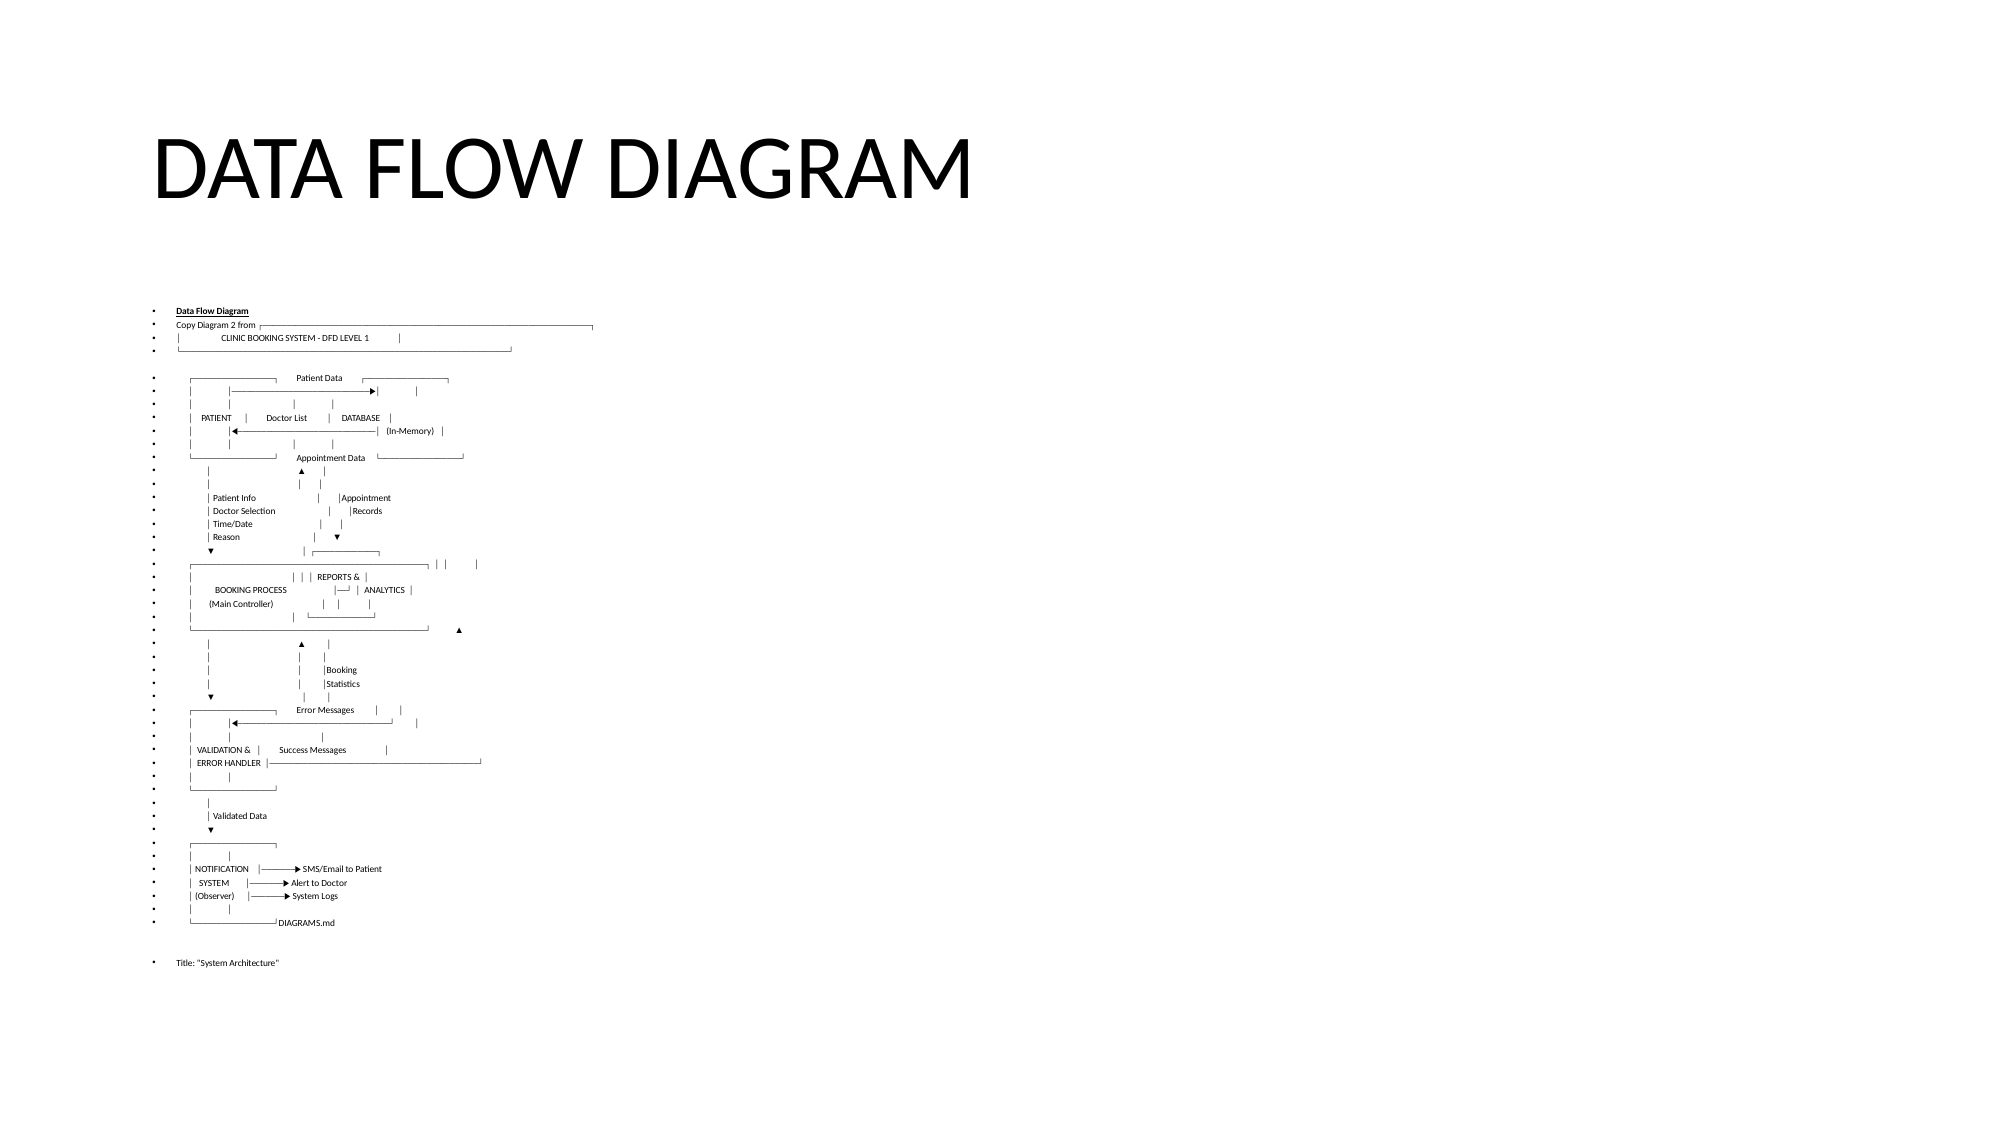

# DATA FLOW DIAGRAM
Data Flow Diagram
Copy Diagram 2 from ┌─────────────────────────────────────────────────────────────────────┐
│                    CLINIC BOOKING SYSTEM - DFD LEVEL 1              │
└─────────────────────────────────────────────────────────────────────┘

      ┌─────────────────┐         Patient Data         ┌─────────────────┐
      │                 │─────────────────────────────▶│                 │
      │                 │                              │                 │
      │    PATIENT      │         Doctor List          │     DATABASE    │
      │                 │◀─────────────────────────────│   (In-Memory)   │
      │                 │                              │                 │
      └─────────────────┘         Appointment Data     └─────────────────┘
               │                                           ▲        │
               │                                           │        │
               │ Patient Info                              │        │Appointment
               │ Doctor Selection                          │        │Records
               │ Time/Date                                 │        │
               │ Reason                                    │        ▼
               ▼                                           │  ┌─────────────┐
      ┌─────────────────────────────────────────────────┐  │  │             │
      │                                                 │  │  │  REPORTS &  │
      │           BOOKING PROCESS                       │──┘  │  ANALYTICS  │
      │        (Main Controller)                        │     │             │
      │                                                 │     └─────────────┘
      └─────────────────────────────────────────────────┘            ▲
               │                                           ▲          │
               │                                           │          │
               │                                           │          │Booking
               │                                           │          │Statistics
               ▼                                           │          │
      ┌─────────────────┐         Error Messages          │          │
      │                 │◀────────────────────────────────┘          │
      │                 │                                            │
      │  VALIDATION &   │         Success Messages                   │
      │  ERROR HANDLER  │────────────────────────────────────────────┘
      │                 │
      └─────────────────┘
               │
               │ Validated Data
               ▼
      ┌─────────────────┐
      │                 │
      │ NOTIFICATION    │───────▶ SMS/Email to Patient
      │   SYSTEM        │───────▶ Alert to Doctor
      │ (Observer)      │───────▶ System Logs
      │                 │
      └─────────────────┘DIAGRAMS.md

Title: "System Architecture"